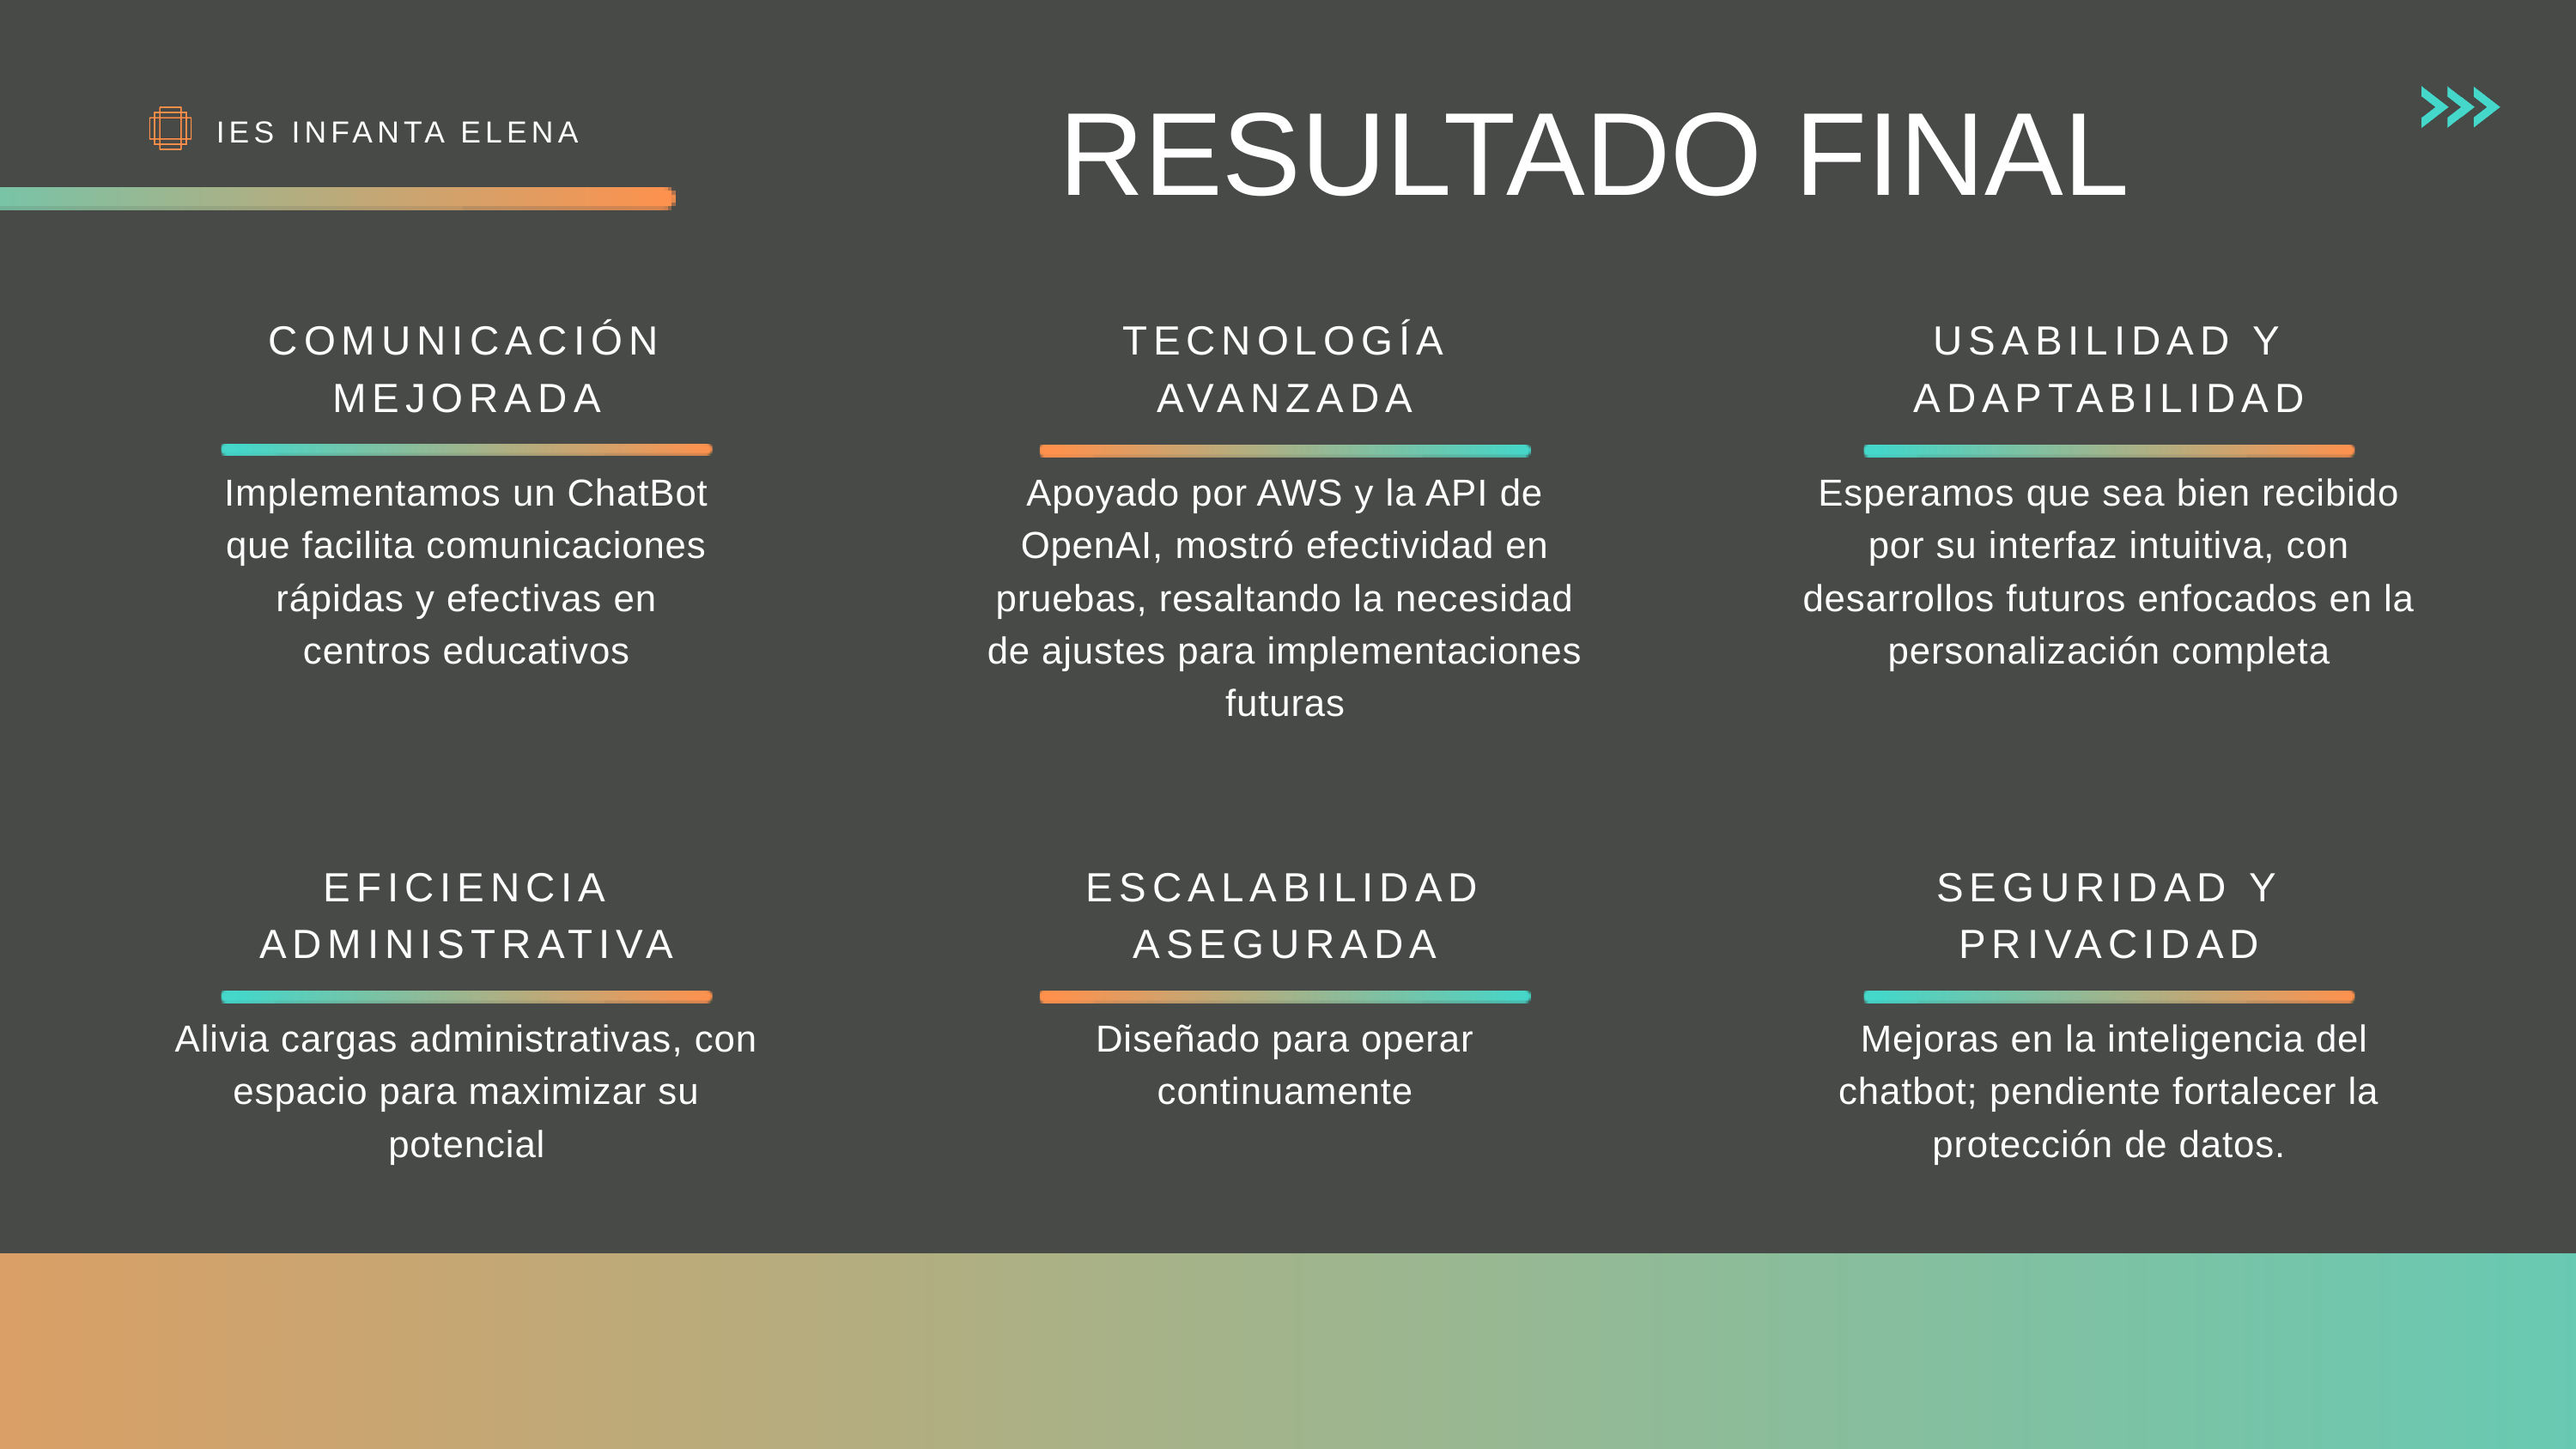

RESULTADO FINAL

IES INFANTA ELENA

COMUNICACIÓN MEJORADA

Implementamos un ChatBot que facilita comunicaciones rápidas y efectivas en centros educativos
TECNOLOGÍA AVANZADA

Apoyado por AWS y la API de OpenAI, mostró efectividad en pruebas, resaltando la necesidad de ajustes para implementaciones futuras
USABILIDAD Y ADAPTABILIDAD

Esperamos que sea bien recibido por su interfaz intuitiva, con desarrollos futuros enfocados en la personalización completa
EFICIENCIA ADMINISTRATIVA

Alivia cargas administrativas, con espacio para maximizar su potencial
ESCALABILIDAD ASEGURADA

Diseñado para operar continuamente
SEGURIDAD Y PRIVACIDAD

 Mejoras en la inteligencia del chatbot; pendiente fortalecer la protección de datos.